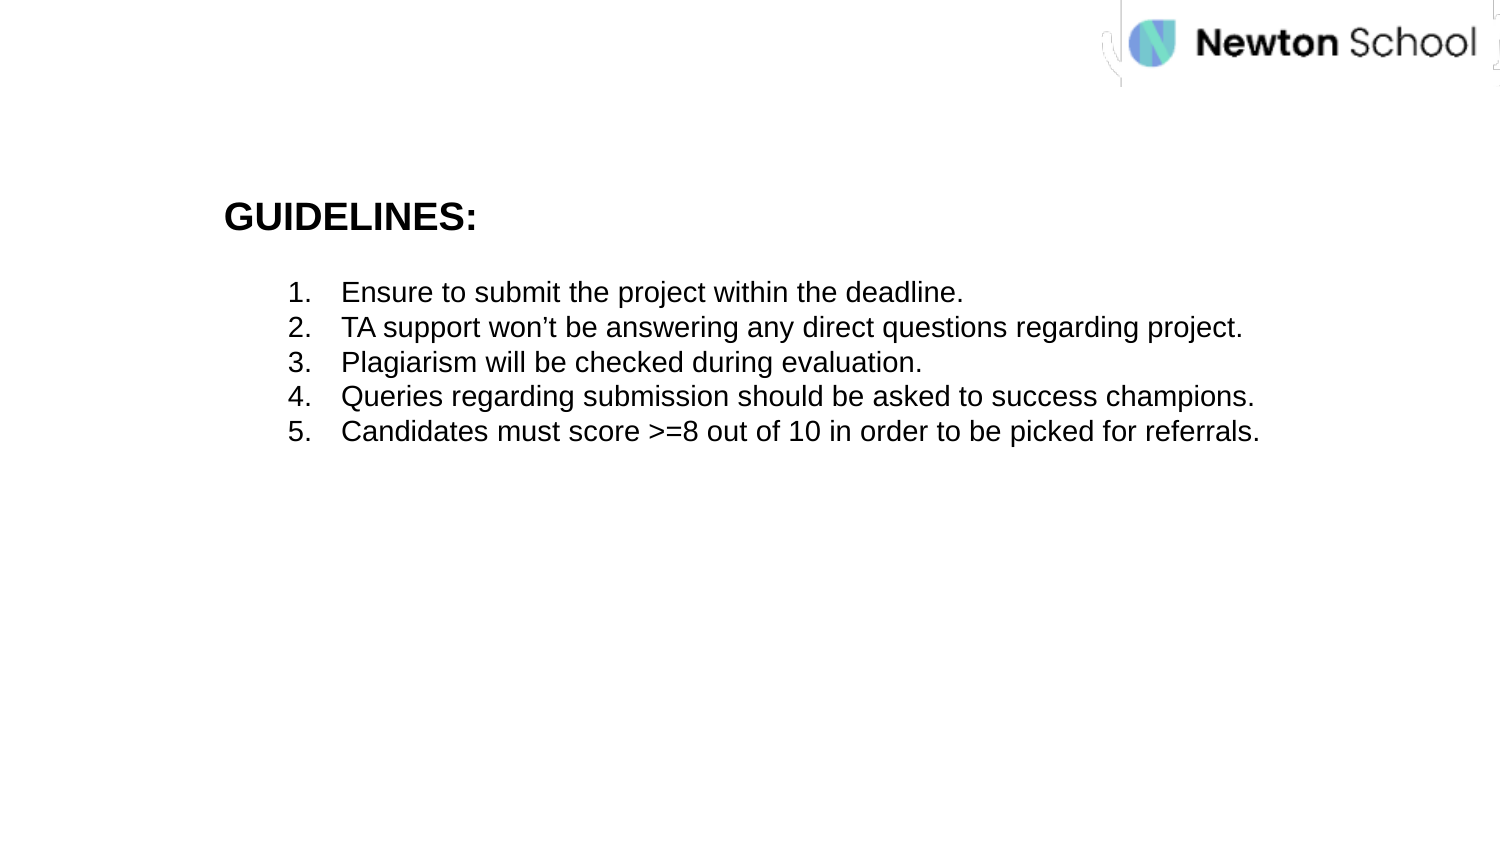

GUIDELINES:

Ensure to submit the project within the deadline.
TA support won’t be answering any direct questions regarding project.
Plagiarism will be checked during evaluation.
Queries regarding submission should be asked to success champions.
Candidates must score >=8 out of 10 in order to be picked for referrals.